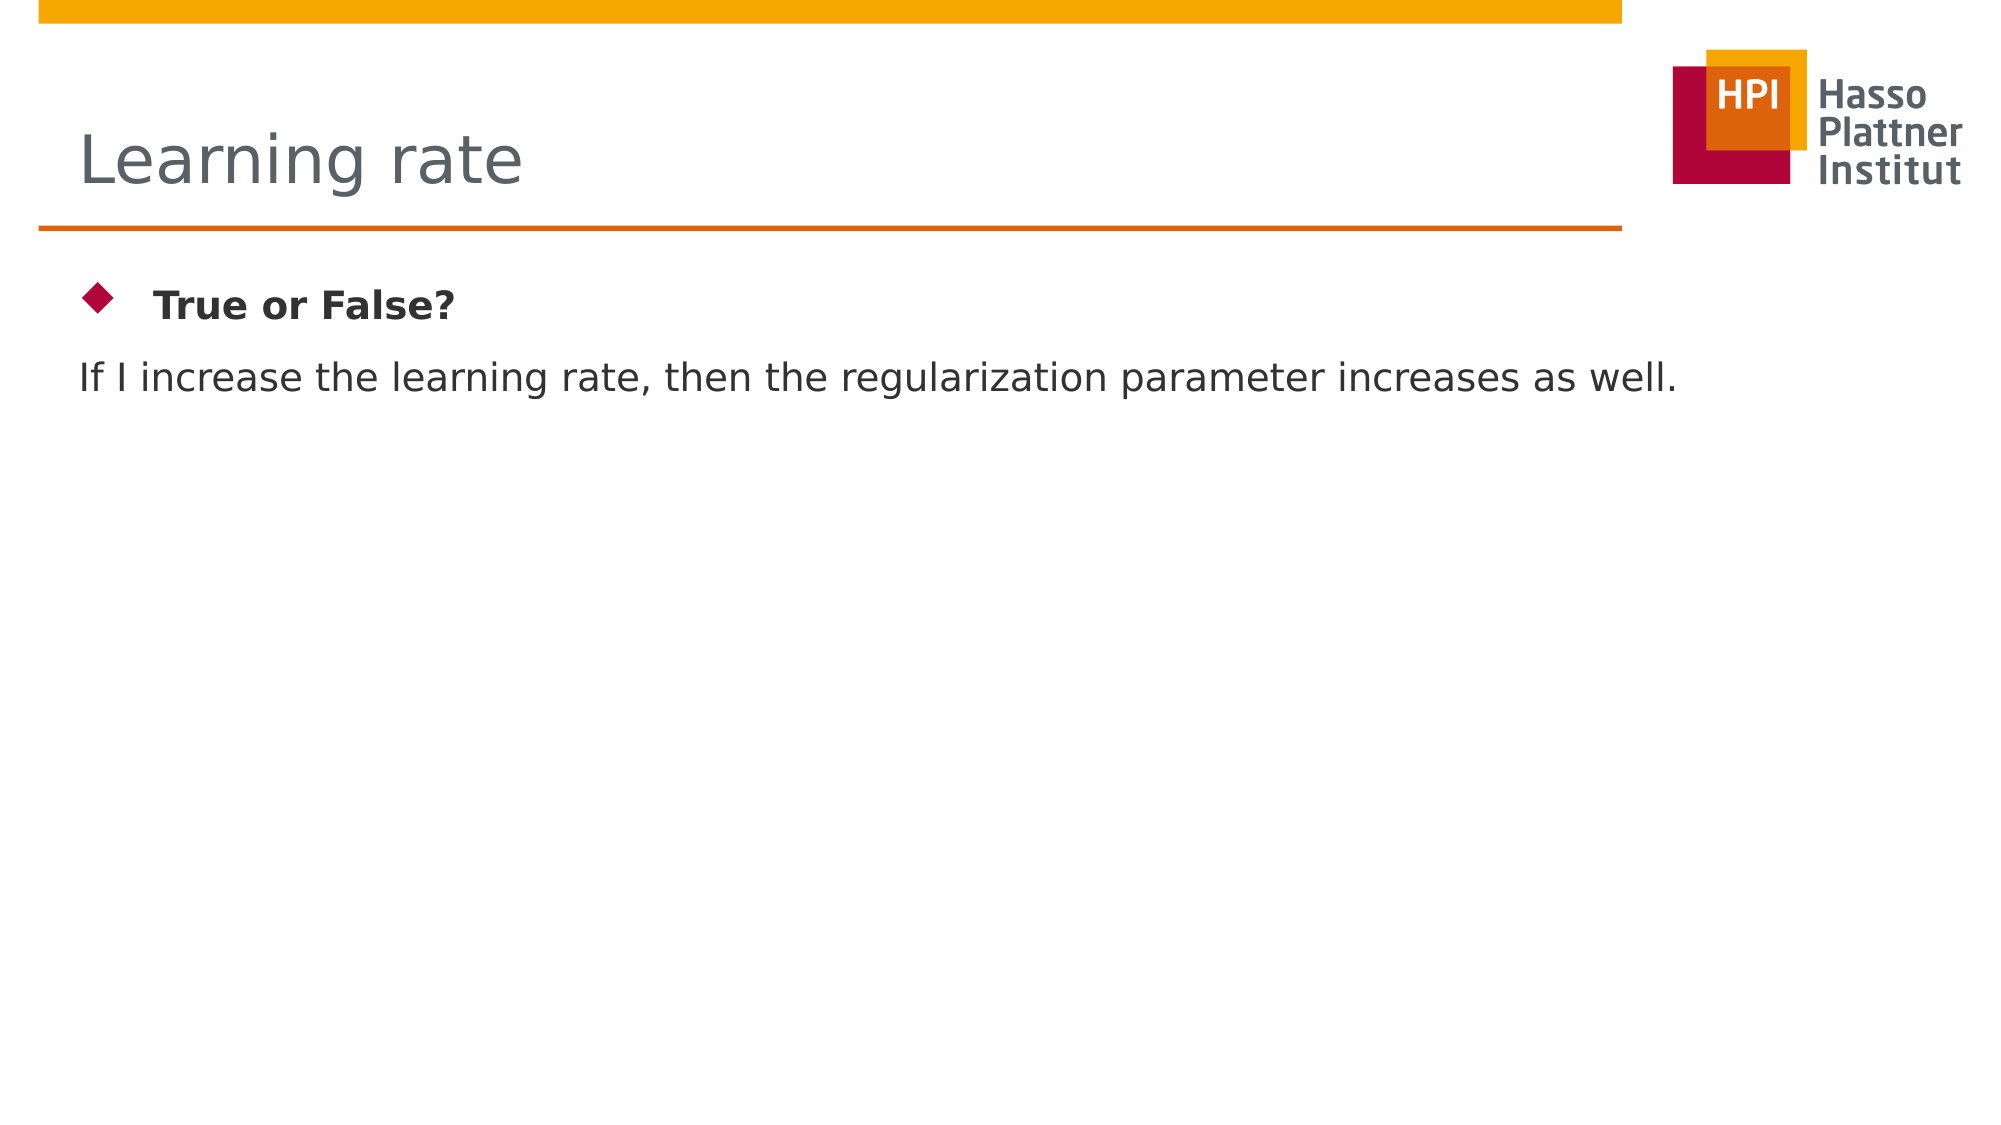

# Learning rate
True or False?
If I increase the learning rate, then the regularization parameter increases as well.